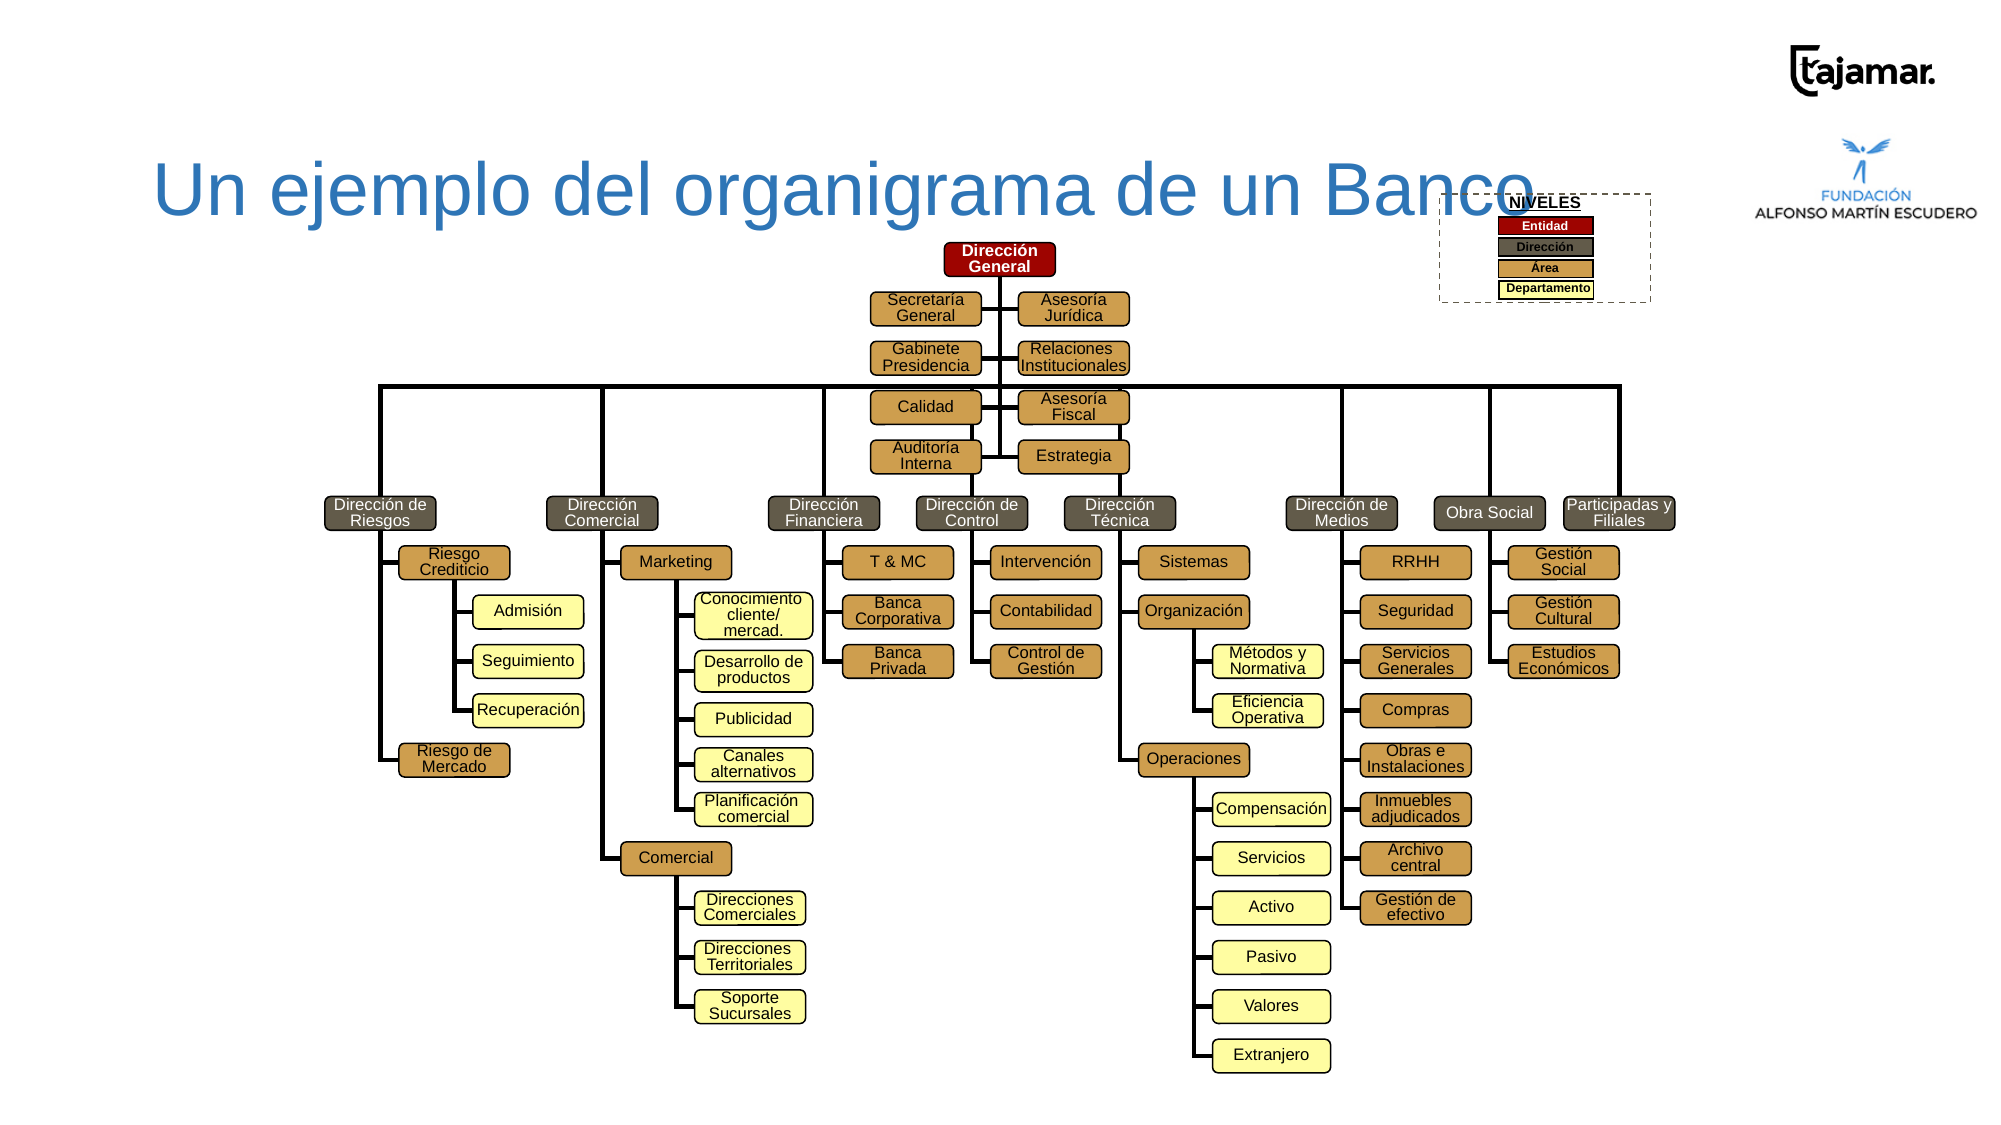

# Un ejemplo del organigrama de un Banco
NIVELES
Entidad
Dirección
Área
  Departamento

Dirección General
Secretaría General
Asesoría Jurídica
Gabinete Presidencia
Relaciones
Institucionales
Calidad
Asesoría Fiscal
Auditoría Interna
Estrategia
Dirección de Riesgos
Dirección Comercial
Dirección Financiera
Dirección de Control
Dirección Técnica
Dirección de Medios
Obra Social
Participadas y Filiales
Riesgo Crediticio
Marketing
T & MC
Intervención
Sistemas
RRHH
Gestión Social
Conocimiento
cliente/mercad.
Admisión
Banca Corporativa
Contabilidad
Organización
Seguridad
Gestión Cultural
Seguimiento
Banca Privada
Control de Gestión
Métodos y Normativa
Servicios Generales
Estudios Económicos
Desarrollo de
productos
Recuperación
Eficiencia Operativa
Compras
Publicidad
Riesgo de Mercado
Operaciones
Obras e Instalaciones
Canales alternativos
Planificación
comercial
Compensación
Inmuebles
adjudicados
Comercial
Servicios
Archivo central
Direcciones
Comerciales
Activo
Gestión de efectivo
Direcciones
Territoriales
Pasivo
Soporte Sucursales
Valores
Extranjero